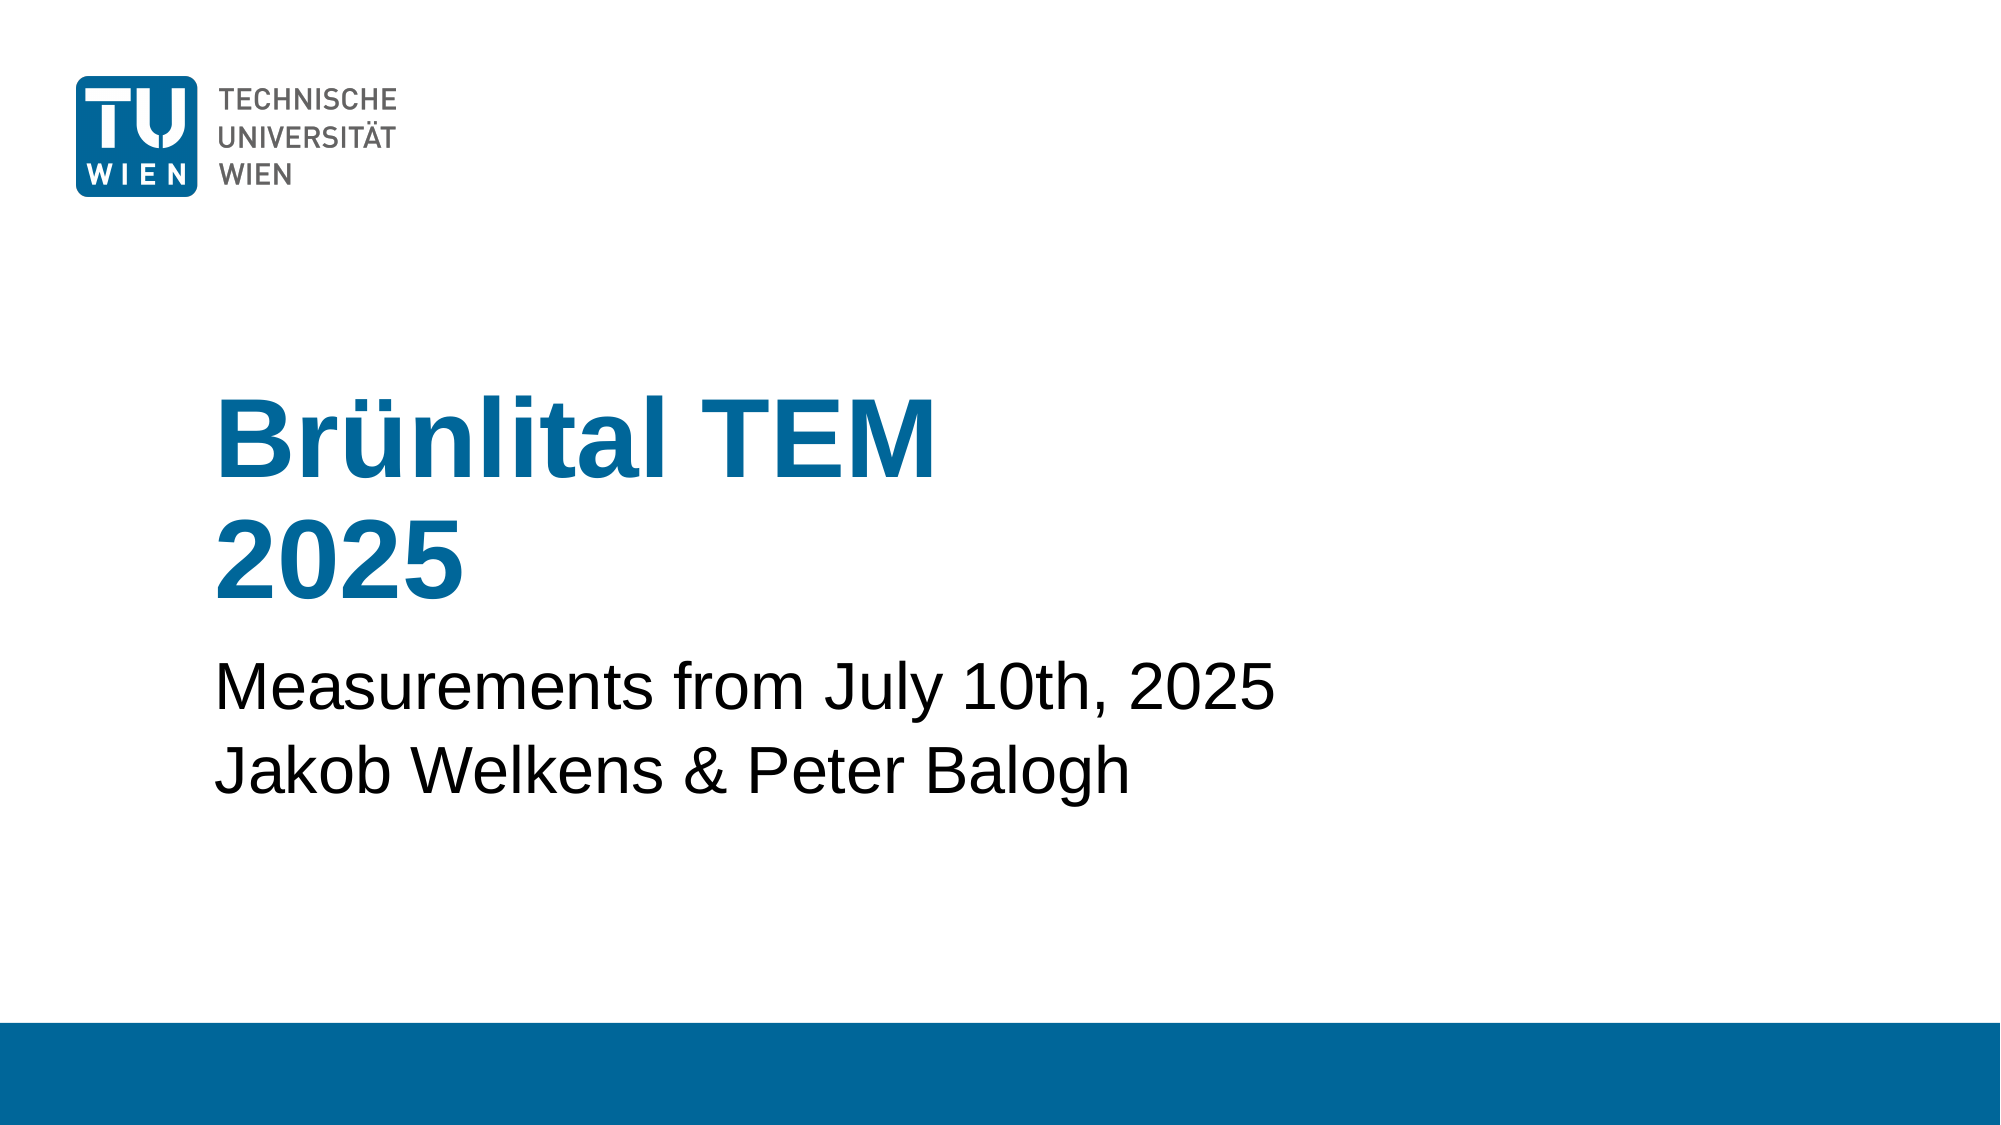

# Brünlital TEM 2025
Measurements from July 10th, 2025
Jakob Welkens & Peter Balogh